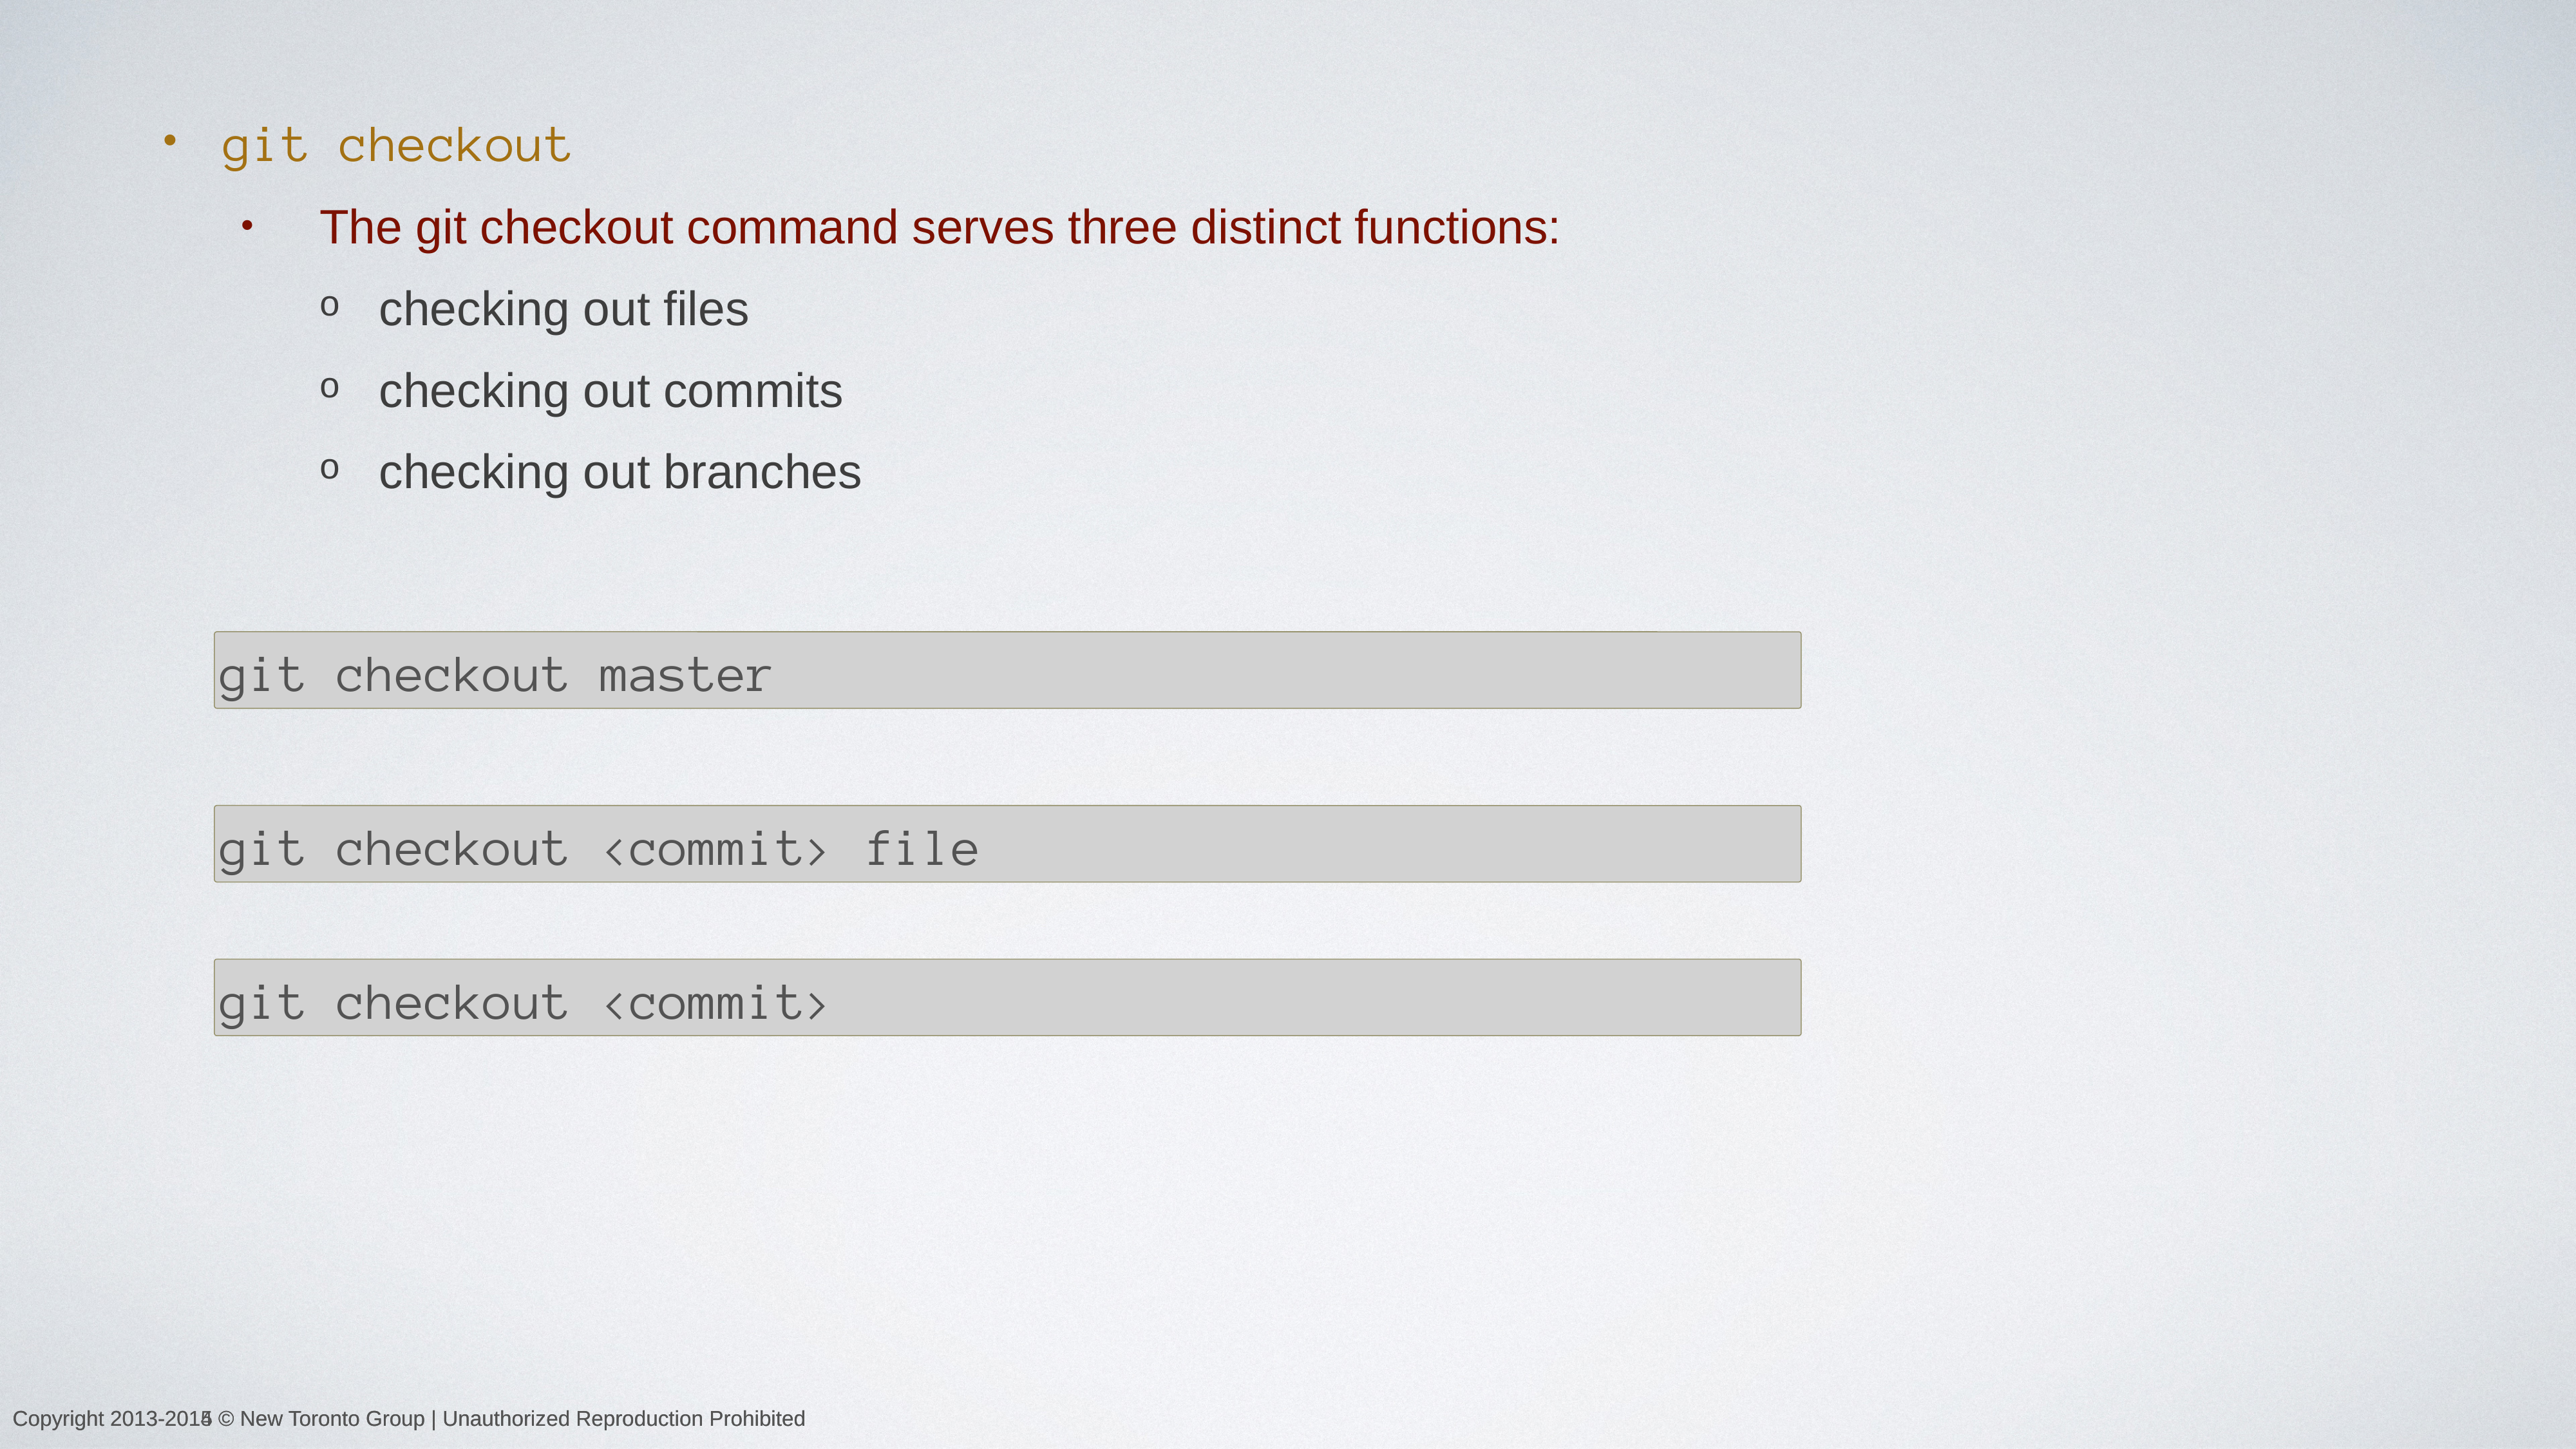

git checkout
The git checkout command serves three distinct functions:
checking out files
checking out commits
checking out branches

git checkout master
git checkout <commit> file
git checkout <commit>